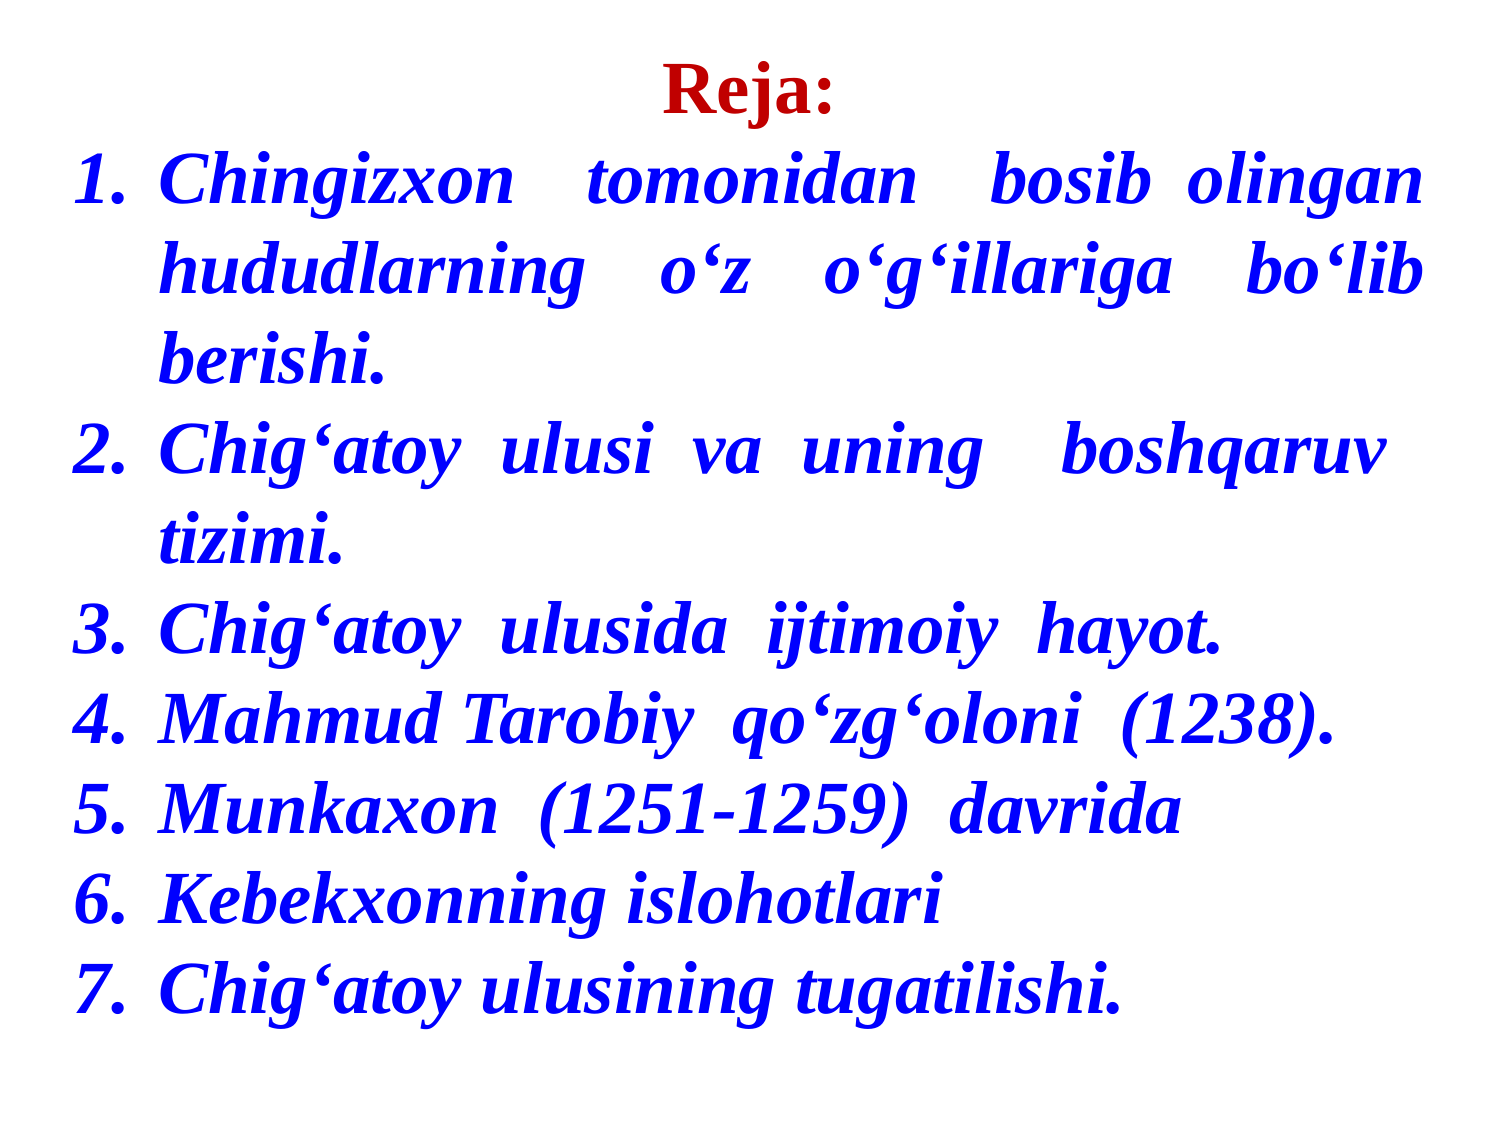

Reja:
Chingizxon  tomonidan  bosib olingan hududlarning o‘z o‘g‘illariga bo‘lib berishi.
Chig‘atoy ulusi va uning  boshqaruv  tizimi.
Chig‘atoy  ulusida  ijtimoiy  hayot.
Mahmud Tarobiy  qo‘zg‘oloni  (1238).
Munkaxon  (1251-1259)  davrida
Kebekxonning islohotlari
Chig‘atoy ulusining tugatilishi.